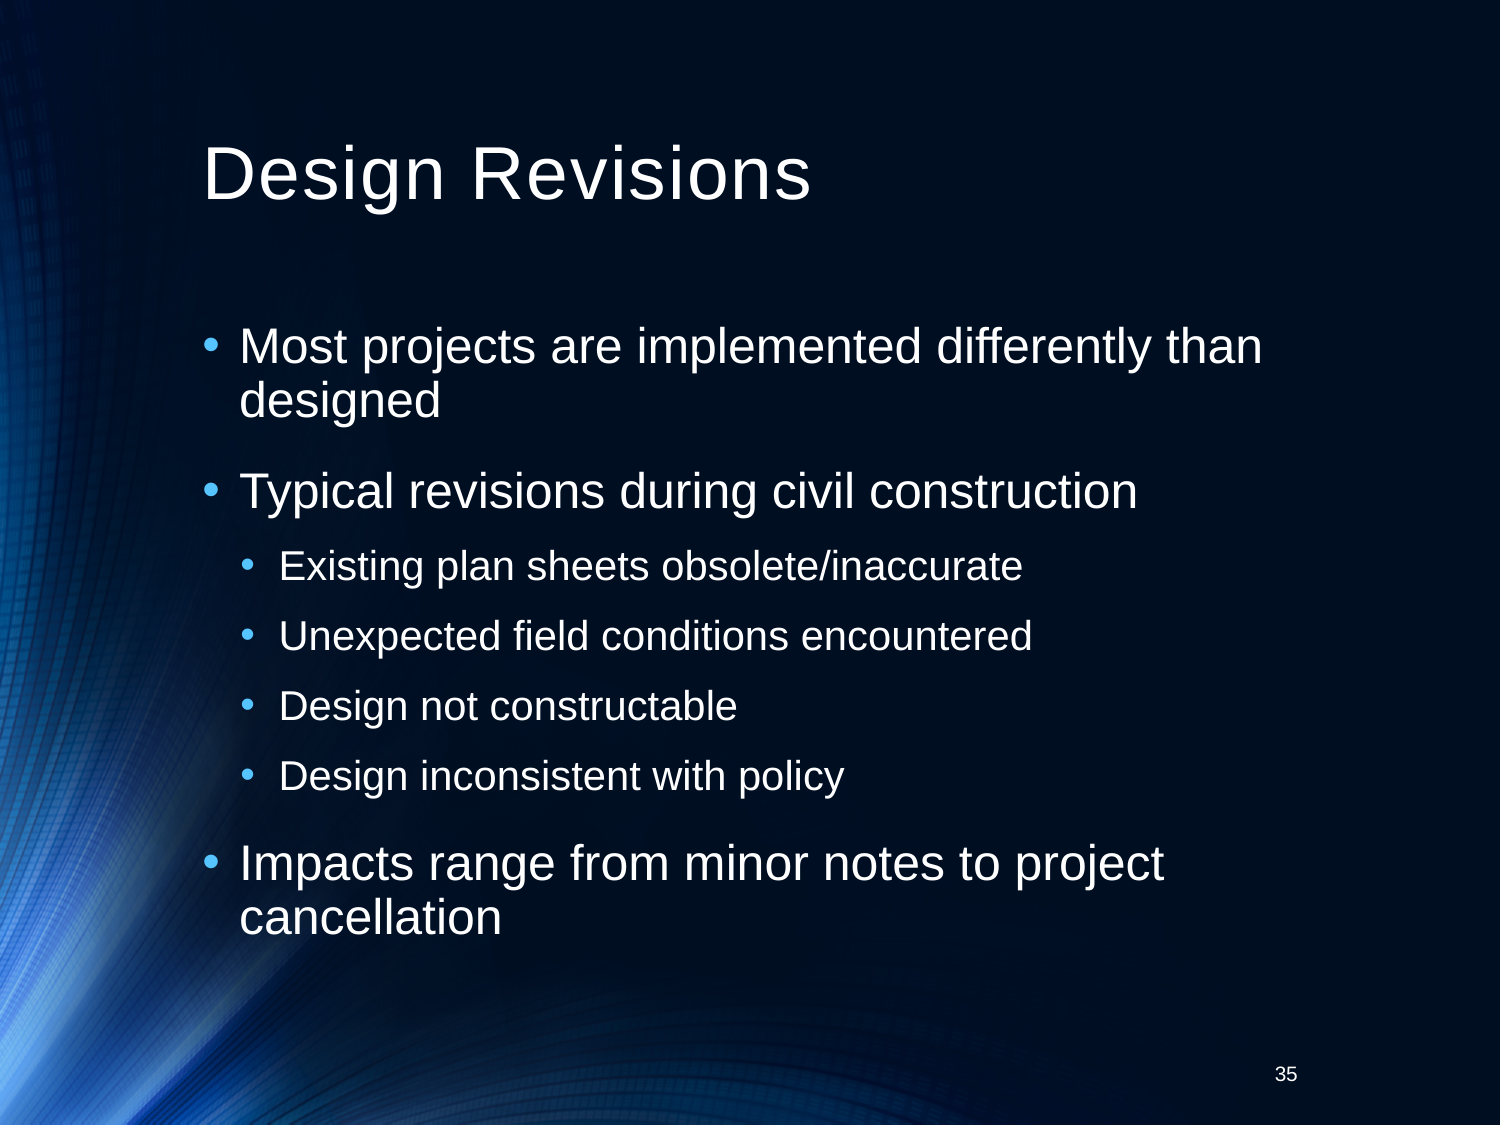

# Design Revisions
Most projects are implemented differently than designed
Typical revisions during civil construction
Existing plan sheets obsolete/inaccurate
Unexpected field conditions encountered
Design not constructable
Design inconsistent with policy
Impacts range from minor notes to project cancellation
35